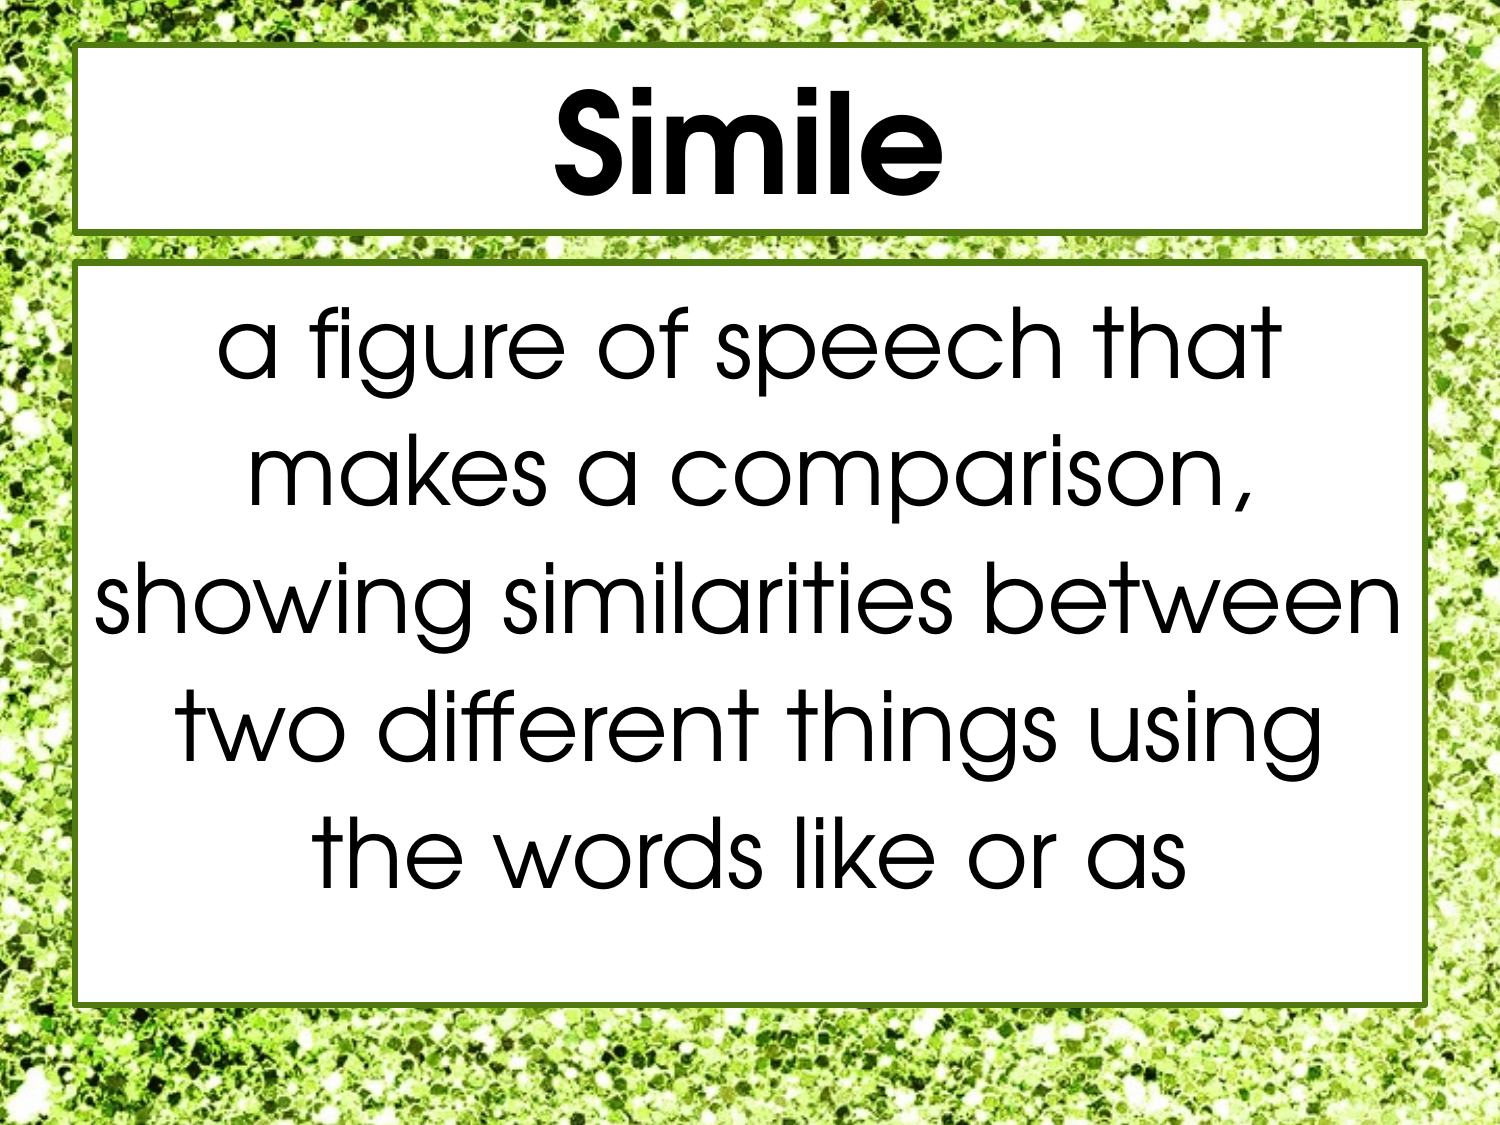

# Simile
a figure of speech that makes a comparison, showing similarities between two different things using the words like or as